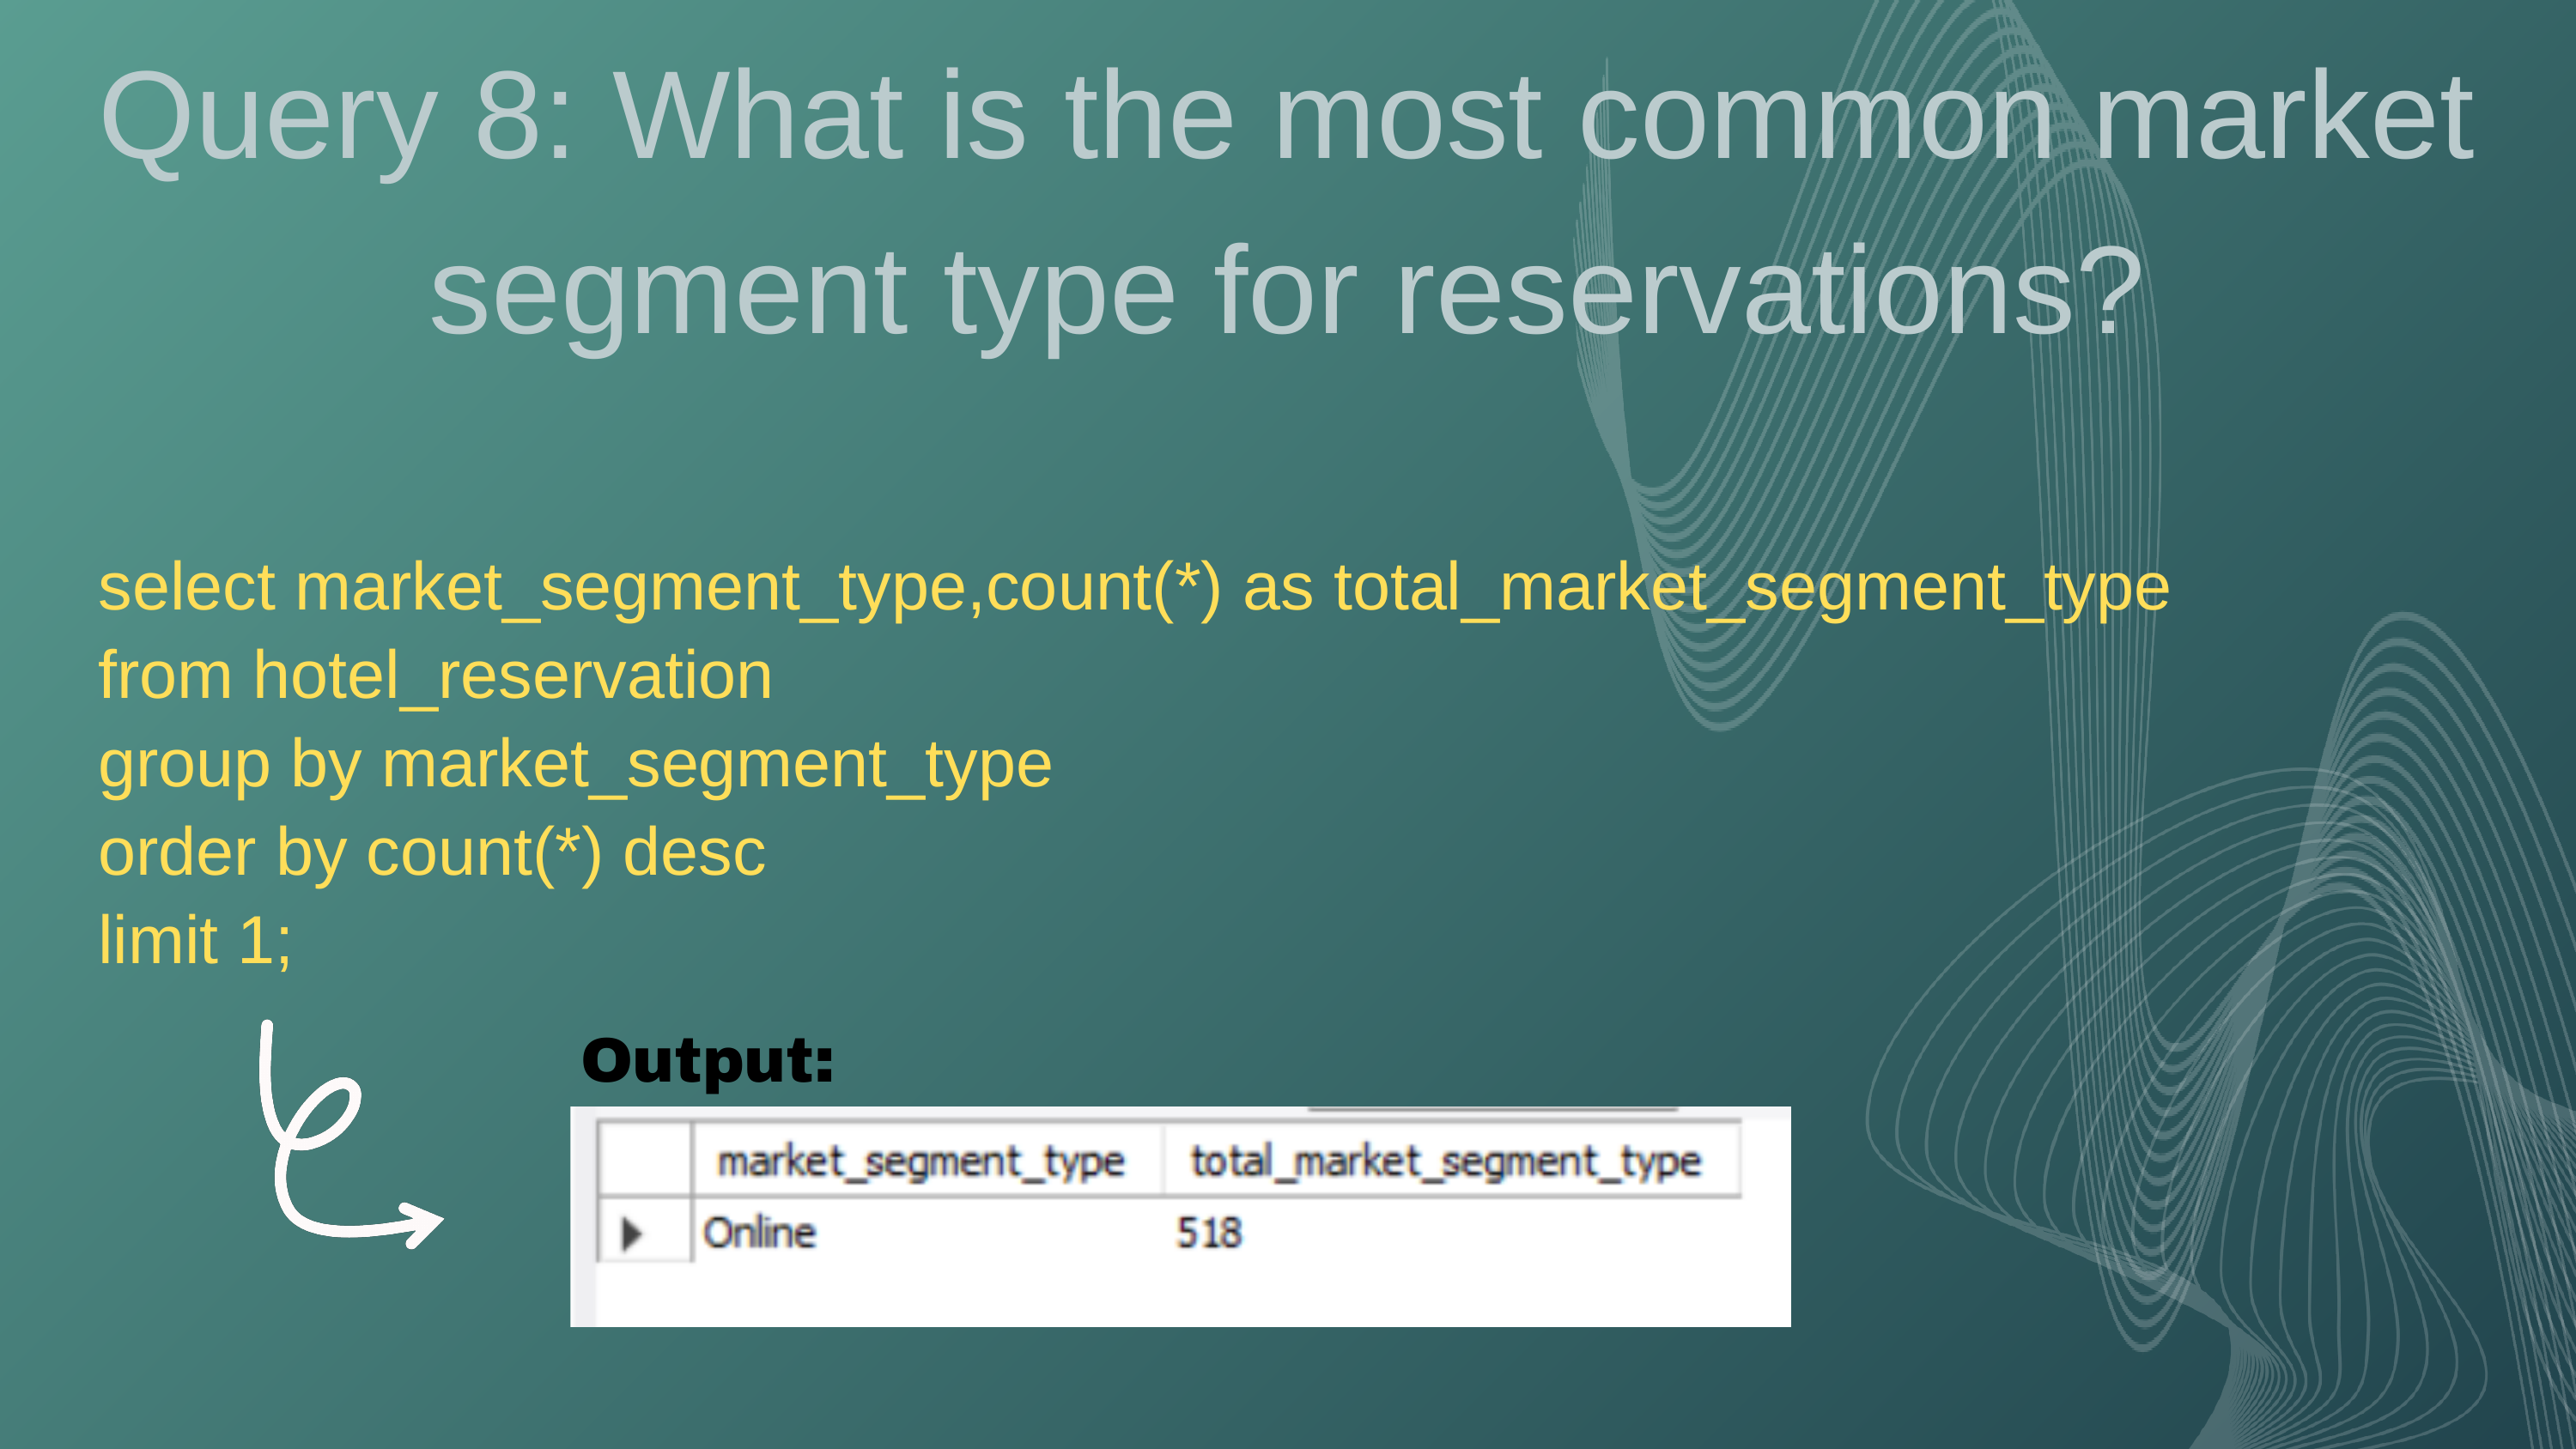

Query 8: What is the most common market segment type for reservations?

select market_segment_type,count(*) as total_market_segment_type
from hotel_reservation
group by market_segment_type
order by count(*) desc
limit 1;

Output: